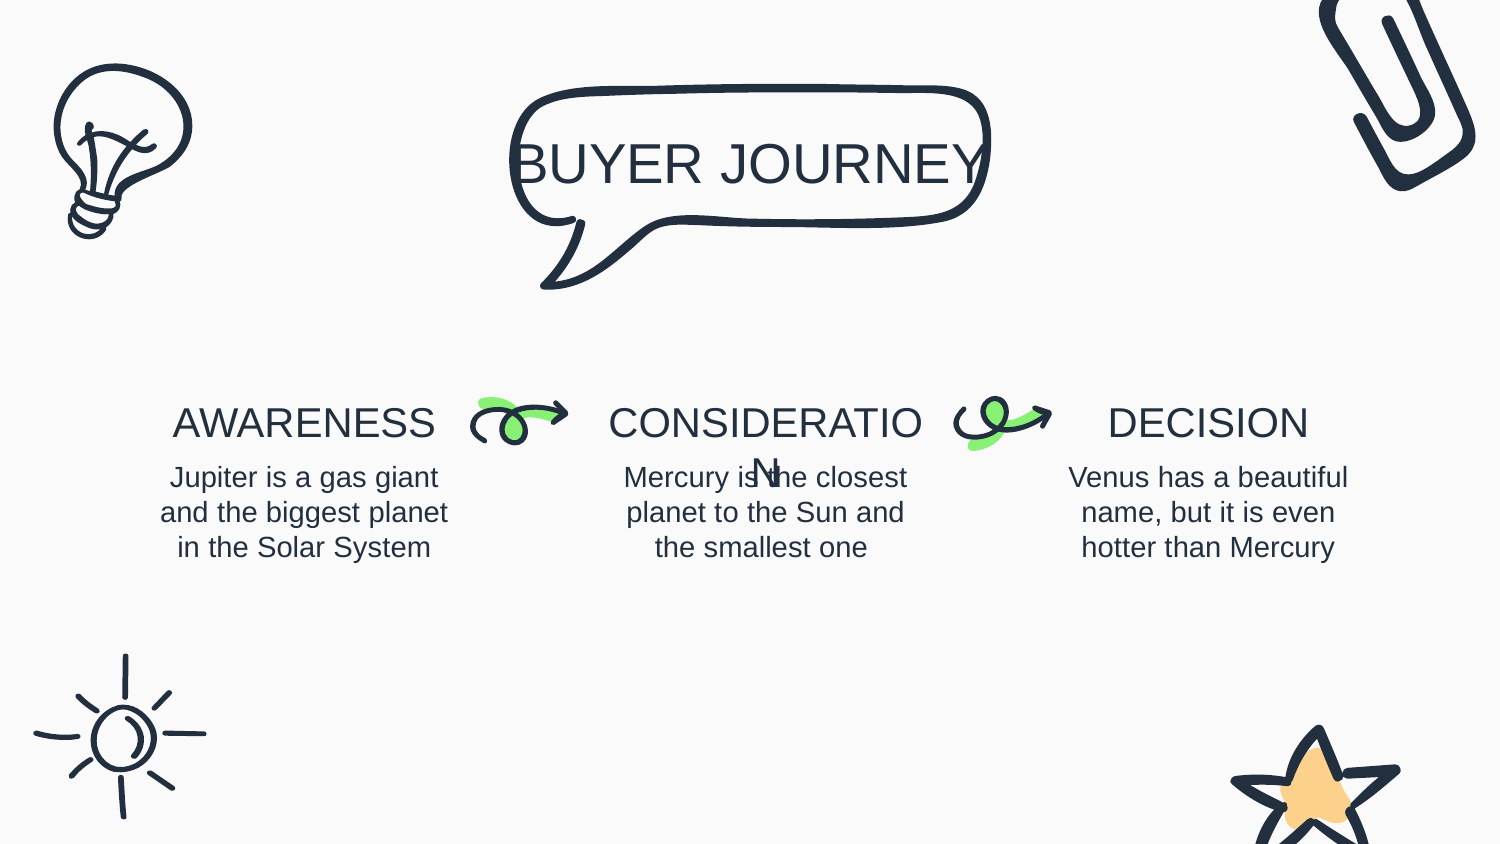

# BUYER JOURNEY

AWARENESS
CONSIDERATION
DECISION
Jupiter is a gas giant and the biggest planet
in the Solar System

Mercury is the closest planet to the Sun and
the smallest one

Venus has a beautiful name, but it is even hotter than Mercury